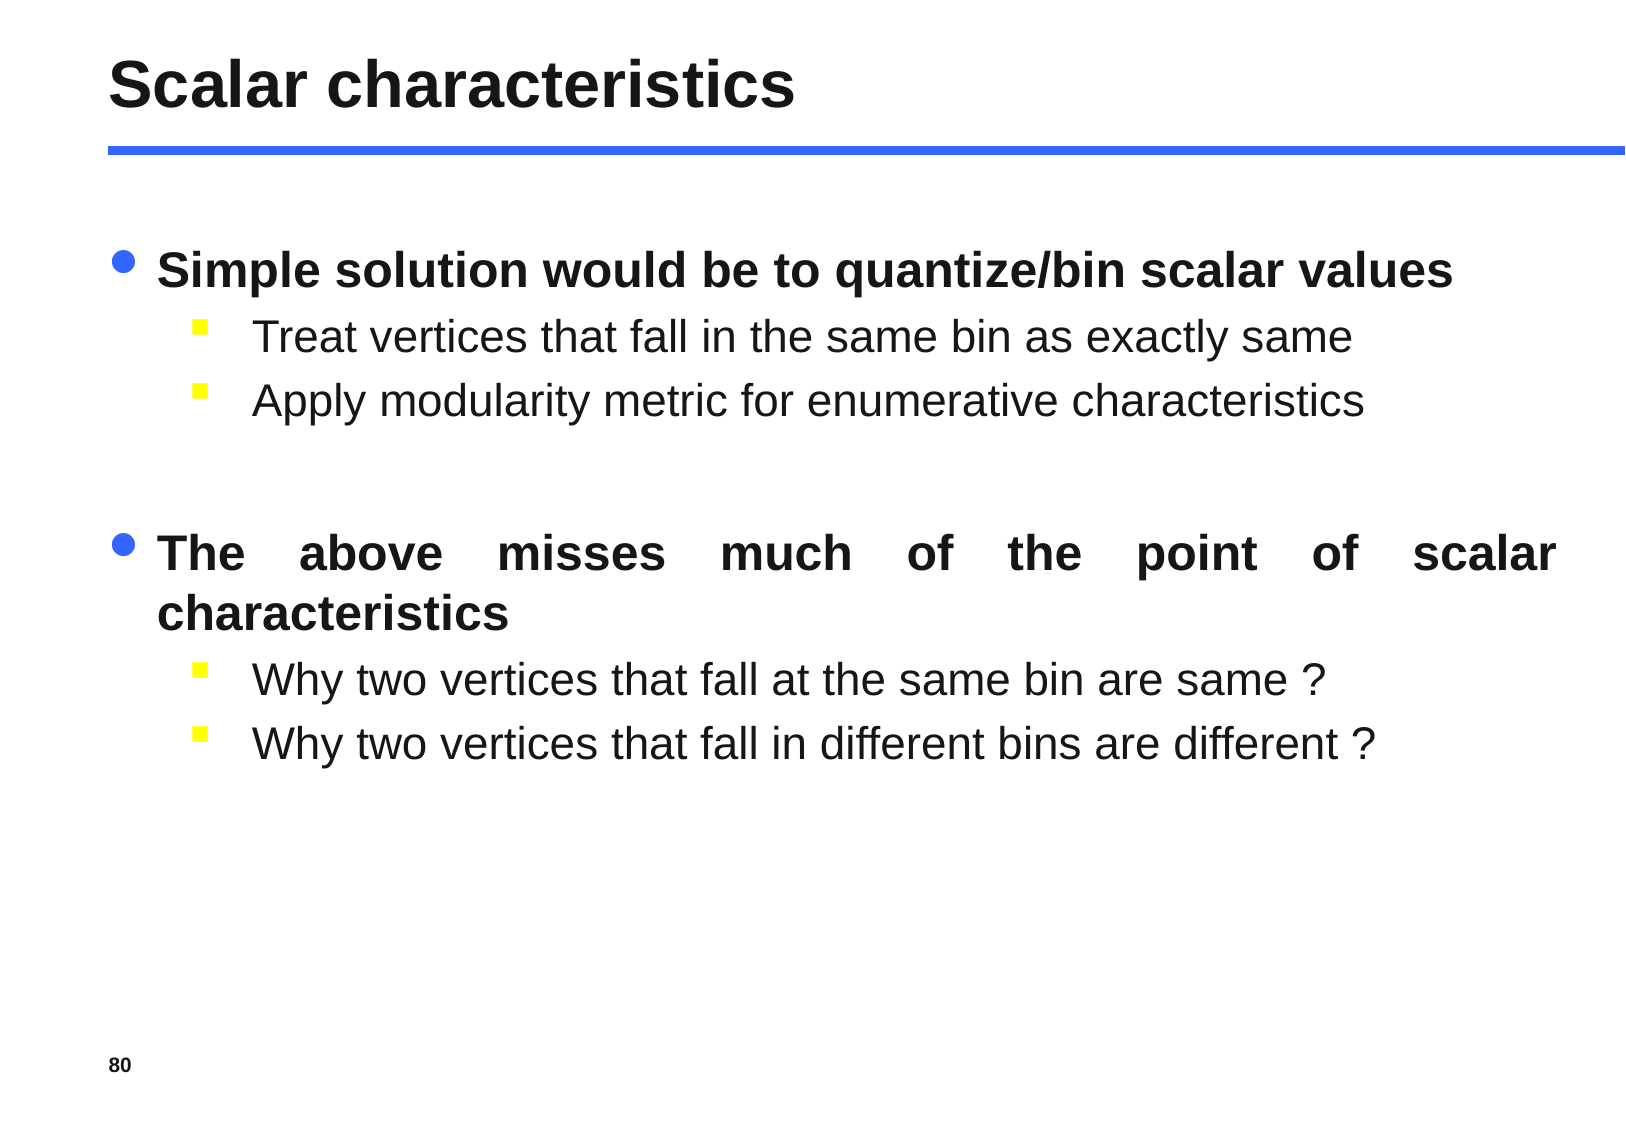

# Scalar characteristics
Simple solution would be to quantize/bin scalar values
Treat vertices that fall in the same bin as exactly same
Apply modularity metric for enumerative characteristics

The above misses much of the point of scalar characteristics
Why two vertices that fall at the same bin are same ?
Why two vertices that fall in different bins are different ?
80